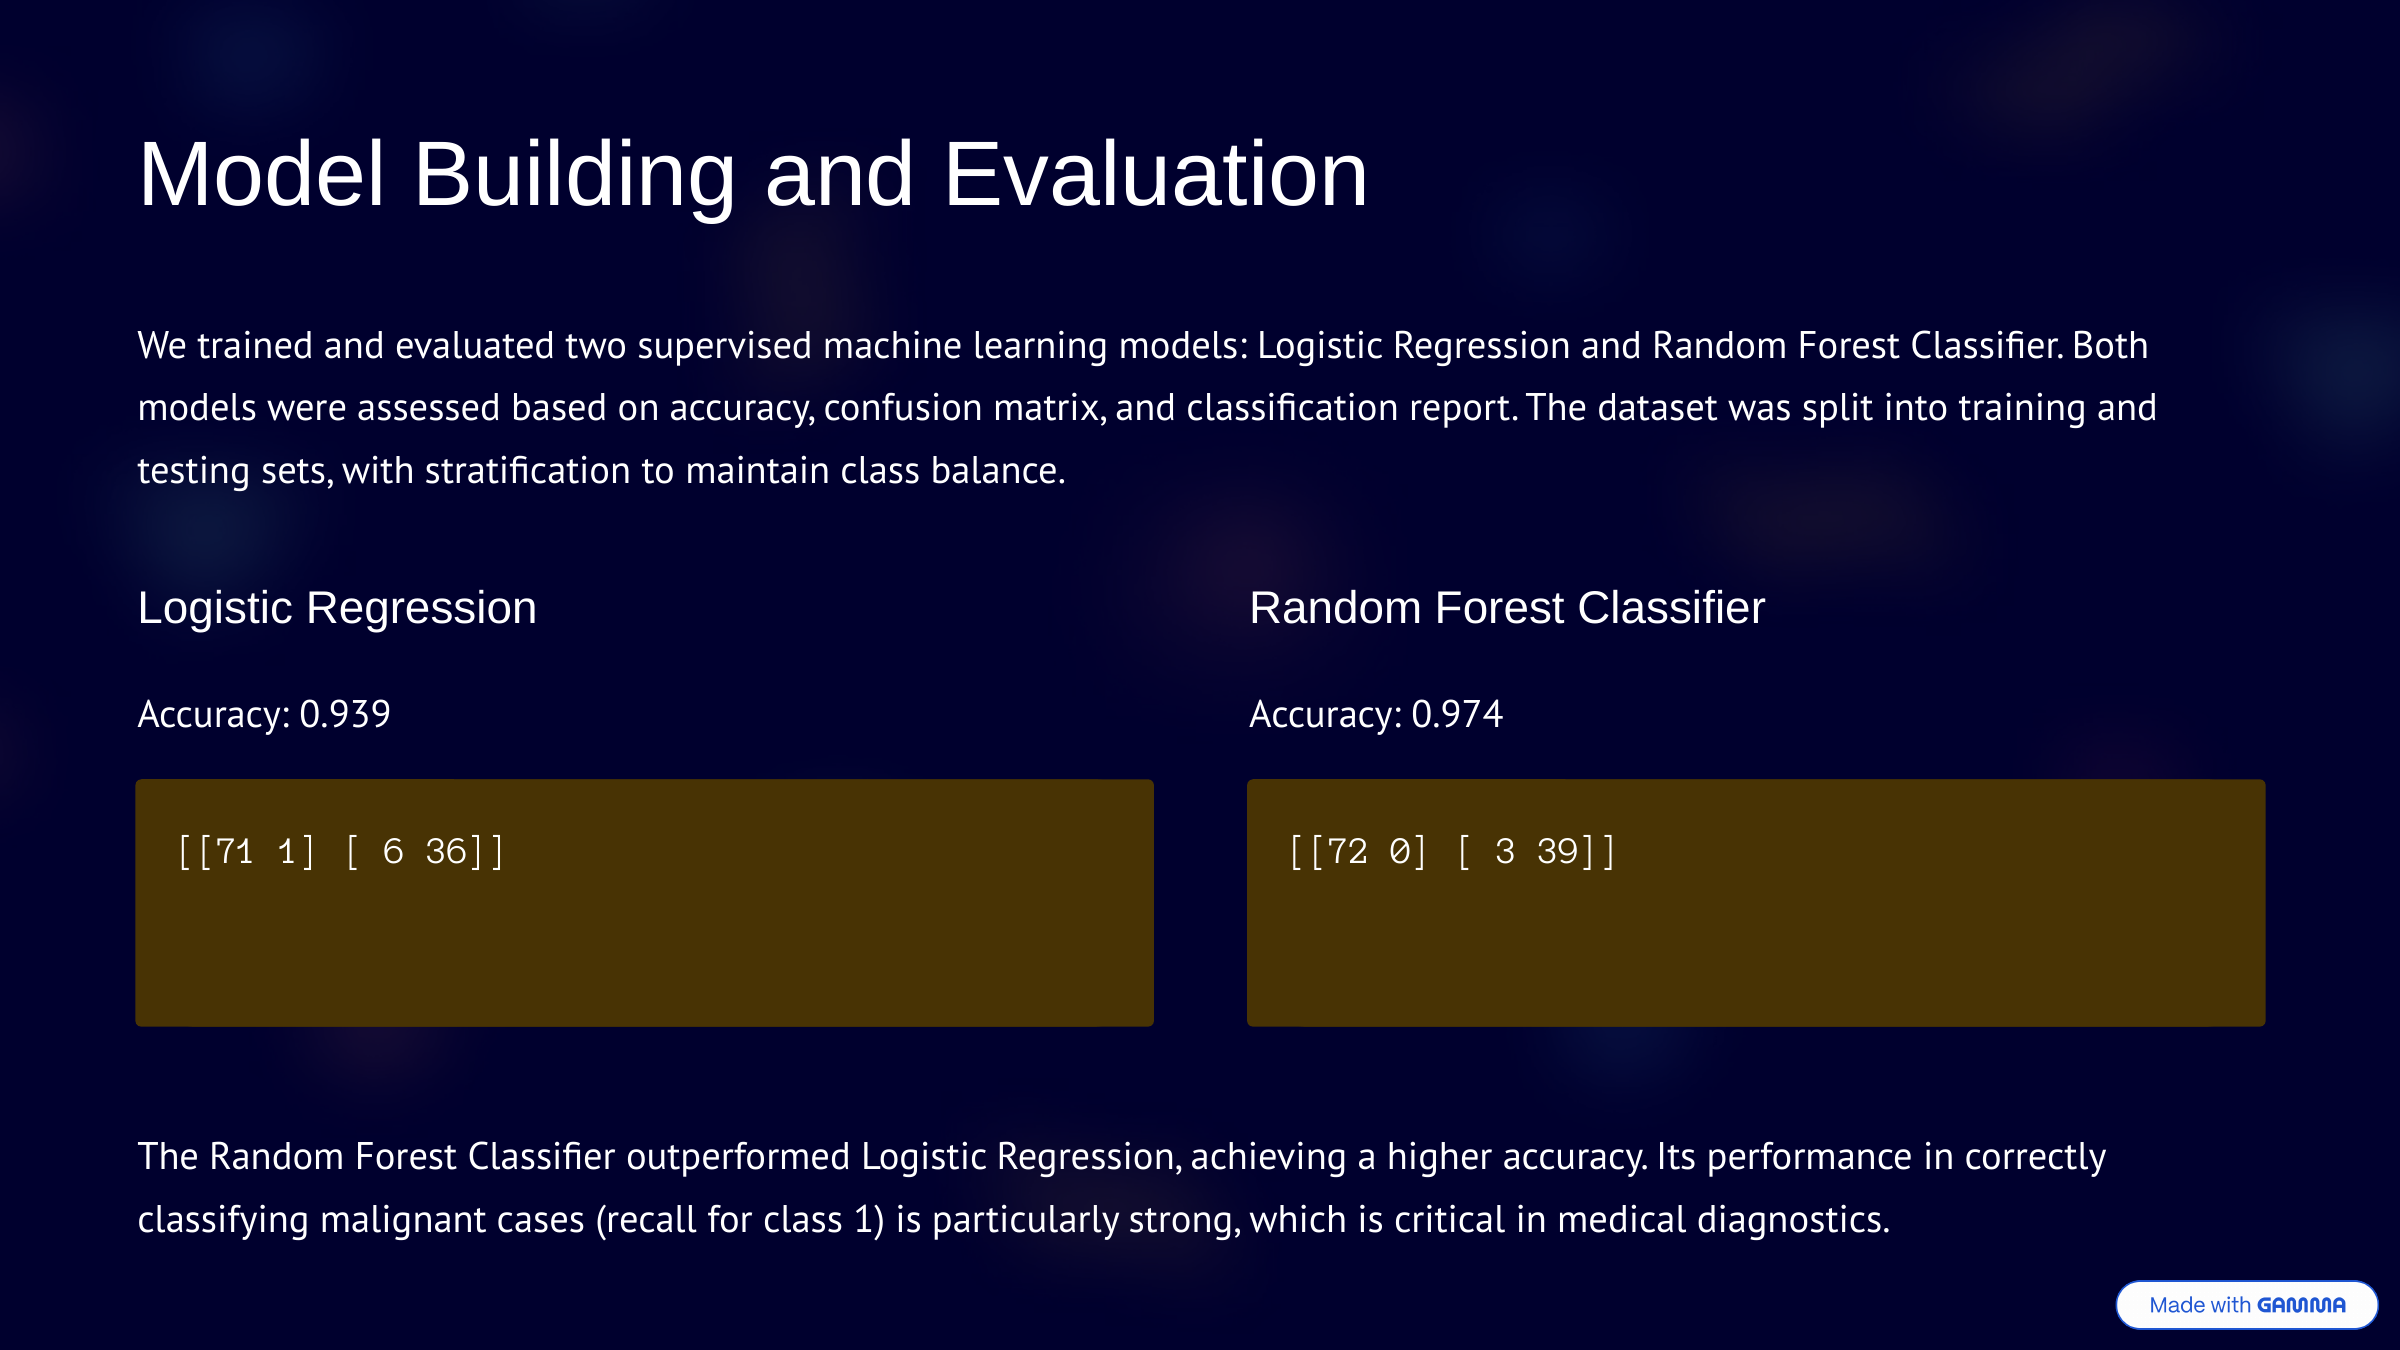

Model Building and Evaluation
We trained and evaluated two supervised machine learning models: Logistic Regression and Random Forest Classifier. Both models were assessed based on accuracy, confusion matrix, and classification report. The dataset was split into training and testing sets, with stratification to maintain class balance.
Logistic Regression
Random Forest Classifier
Accuracy: 0.939
Accuracy: 0.974

[[71 1] [ 6 36]]
[[72 0] [ 3 39]]
The Random Forest Classifier outperformed Logistic Regression, achieving a higher accuracy. Its performance in correctly classifying malignant cases (recall for class 1) is particularly strong, which is critical in medical diagnostics.